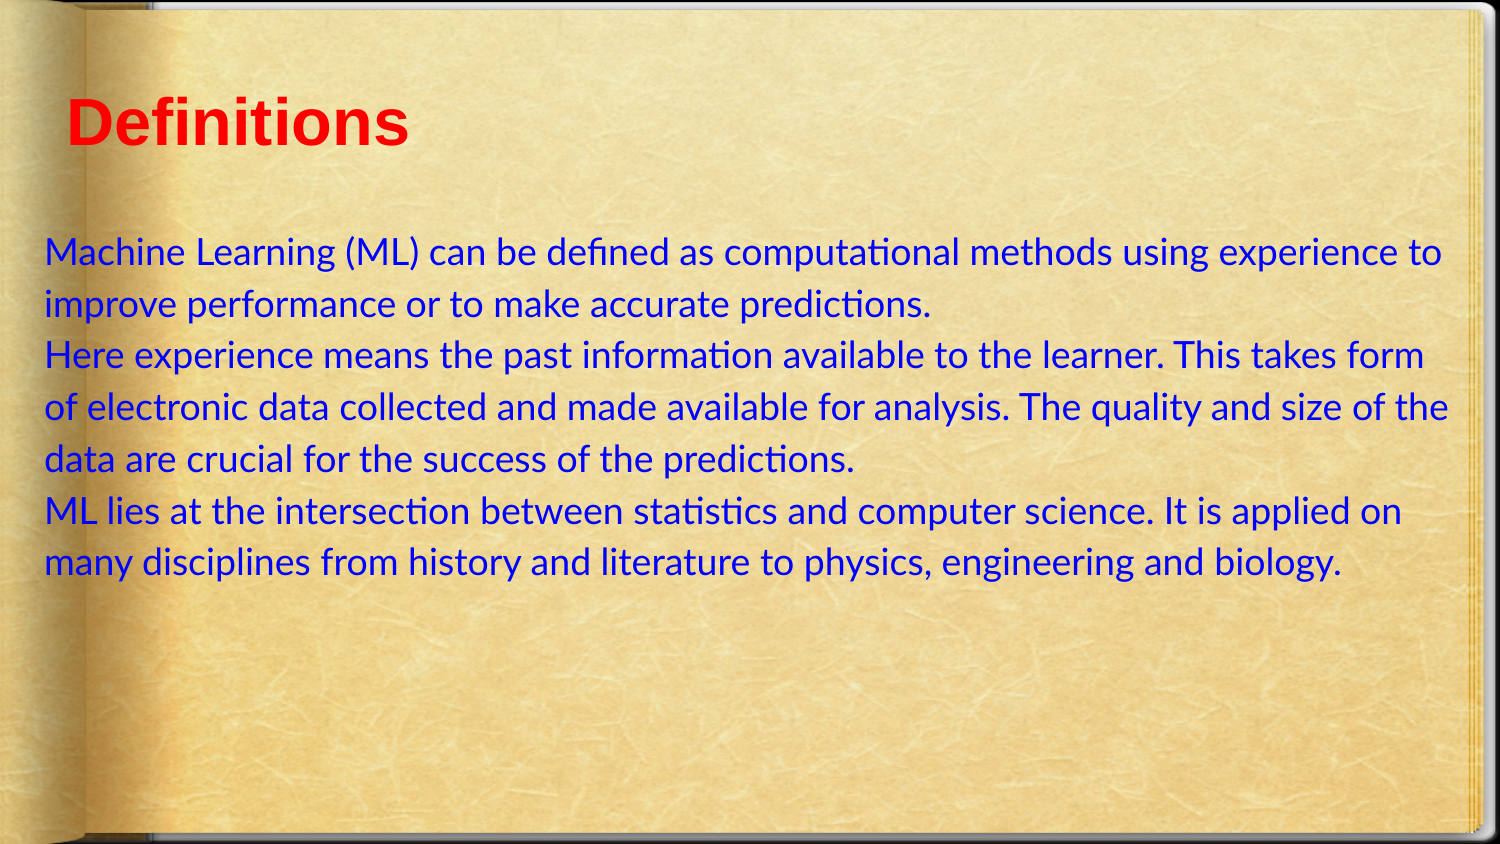

# Definitions
Machine Learning (ML) can be defined as computational methods using experience to improve performance or to make accurate predictions.
Here experience means the past information available to the learner. This takes form of electronic data collected and made available for analysis. The quality and size of the data are crucial for the success of the predictions.
ML lies at the intersection between statistics and computer science. It is applied on many disciplines from history and literature to physics, engineering and biology.